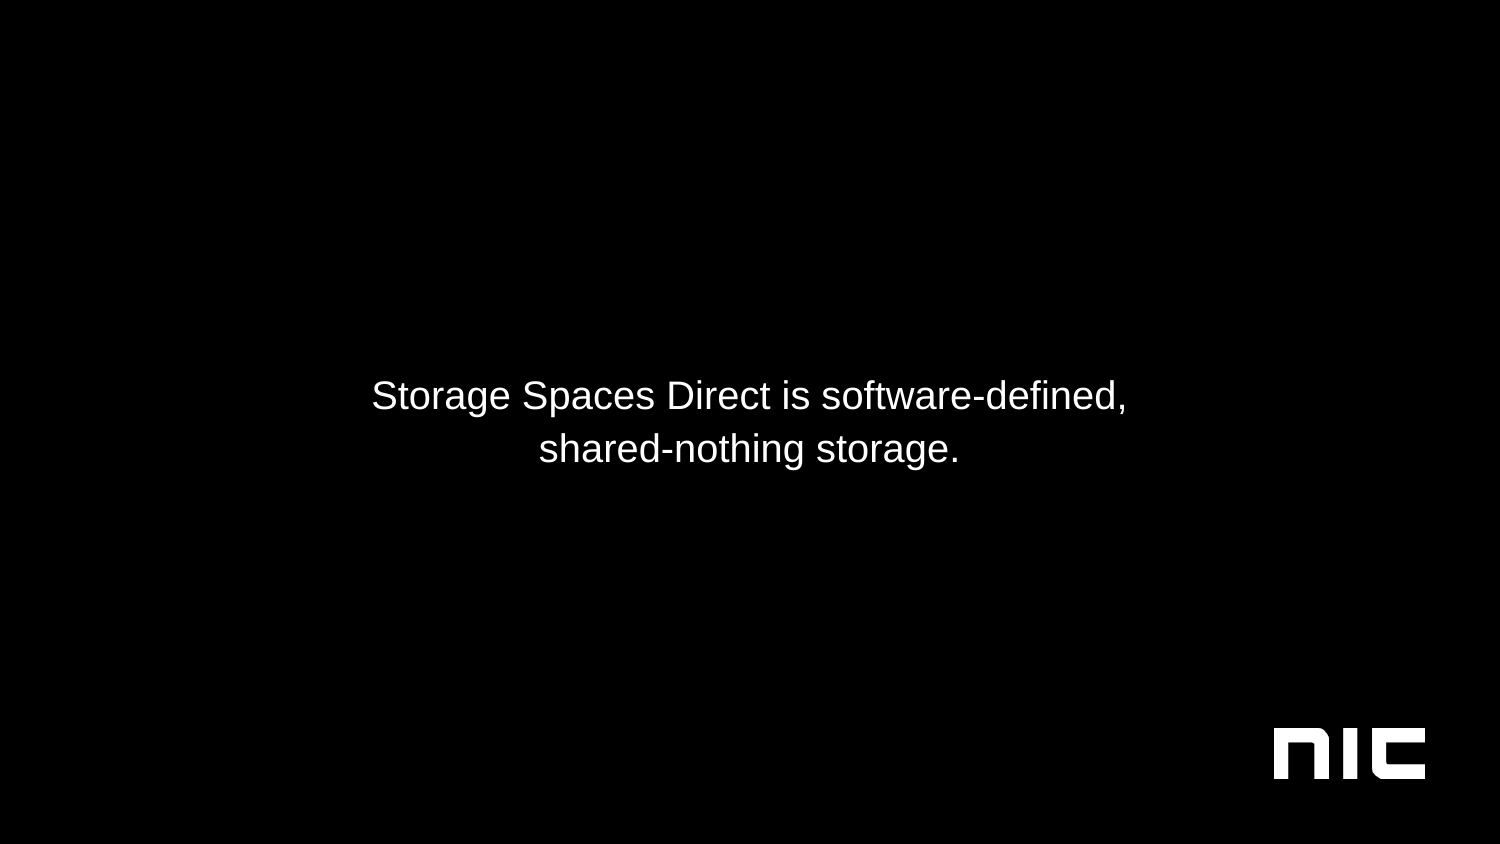

Storage Spaces Direct is software-defined,
shared-nothing storage.